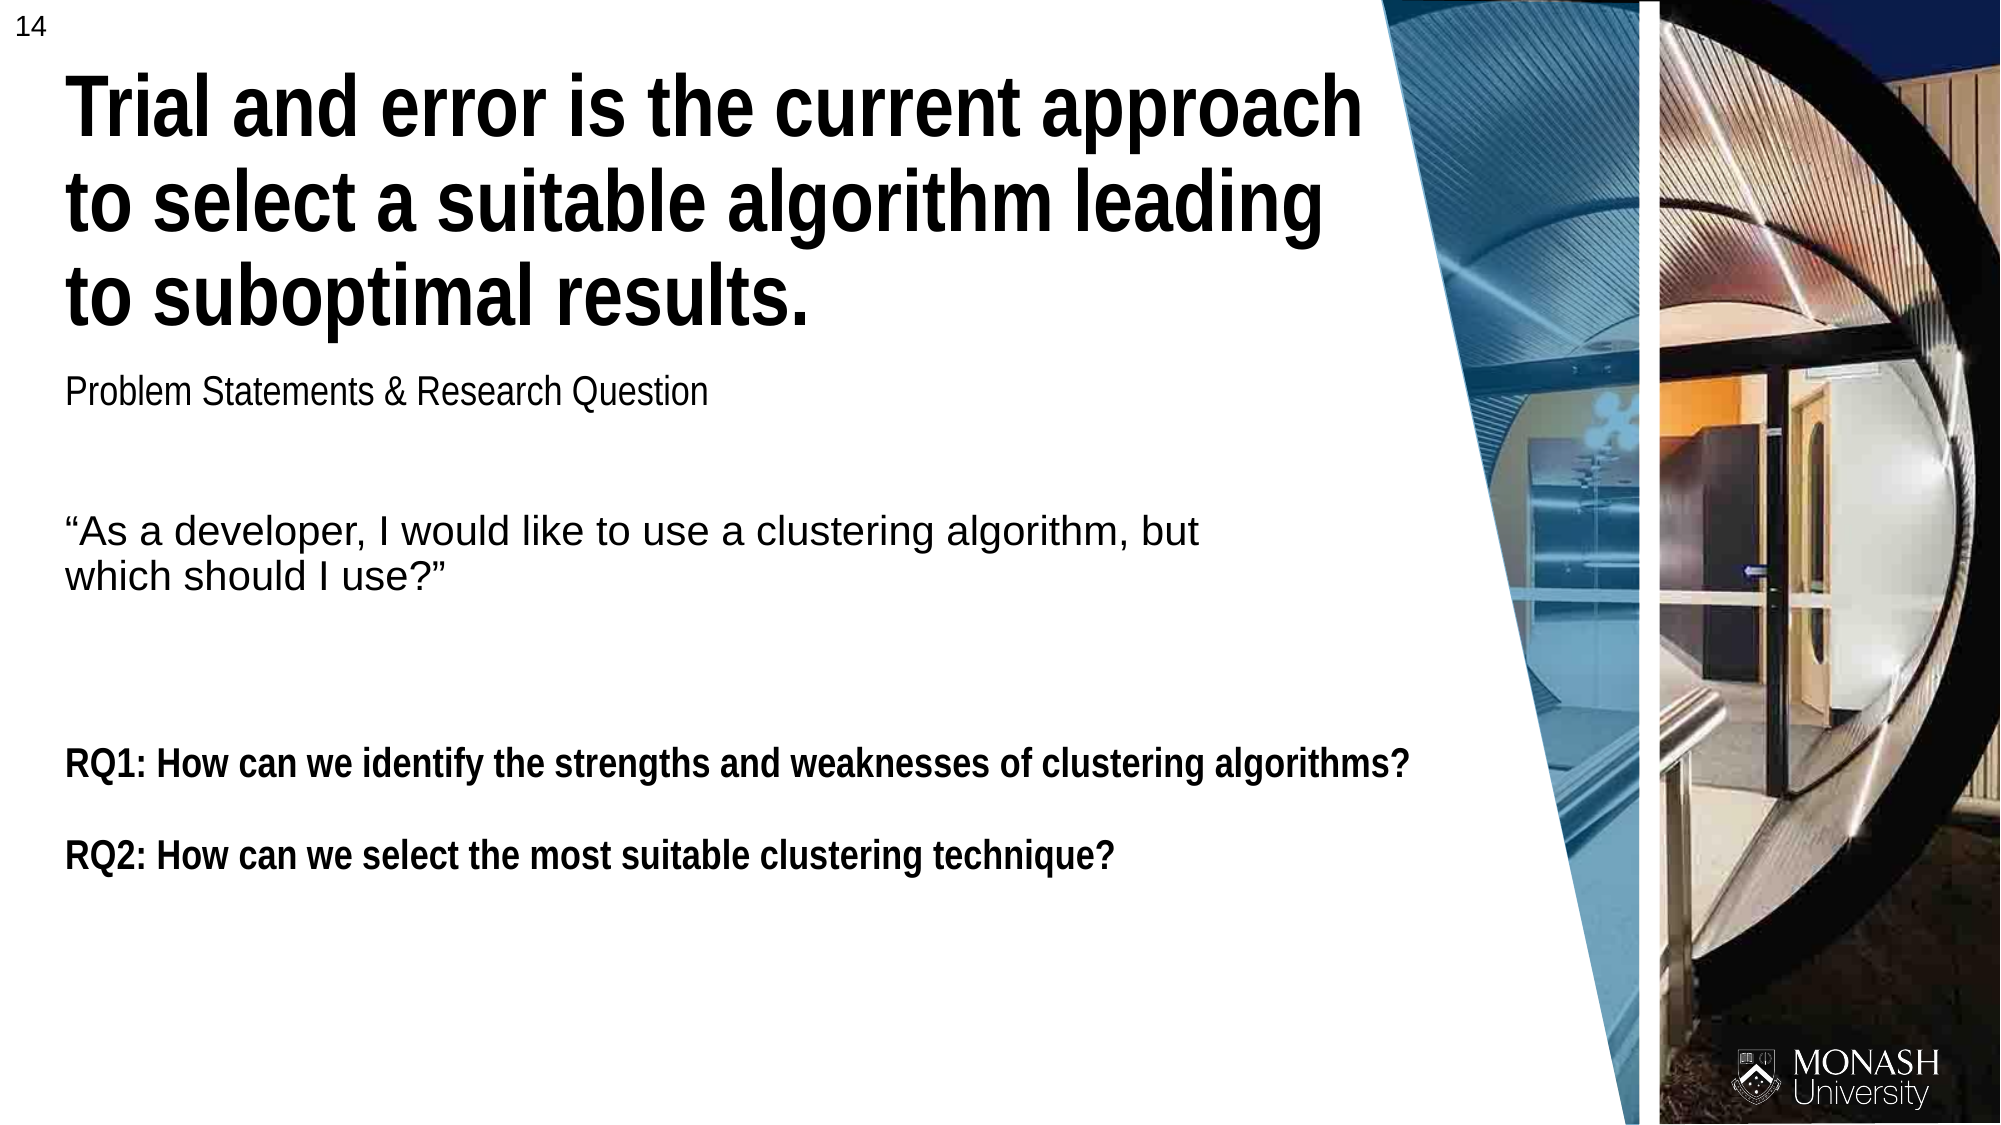

Trial and error is the current approach to select a suitable algorithm leading to suboptimal results.

Problem Statements & Research Question
“As a developer, I would like to use a clustering algorithm, but which should I use?”
RQ1: How can we identify the strengths and weaknesses of clustering algorithms?

RQ2: How can we select the most suitable clustering technique?